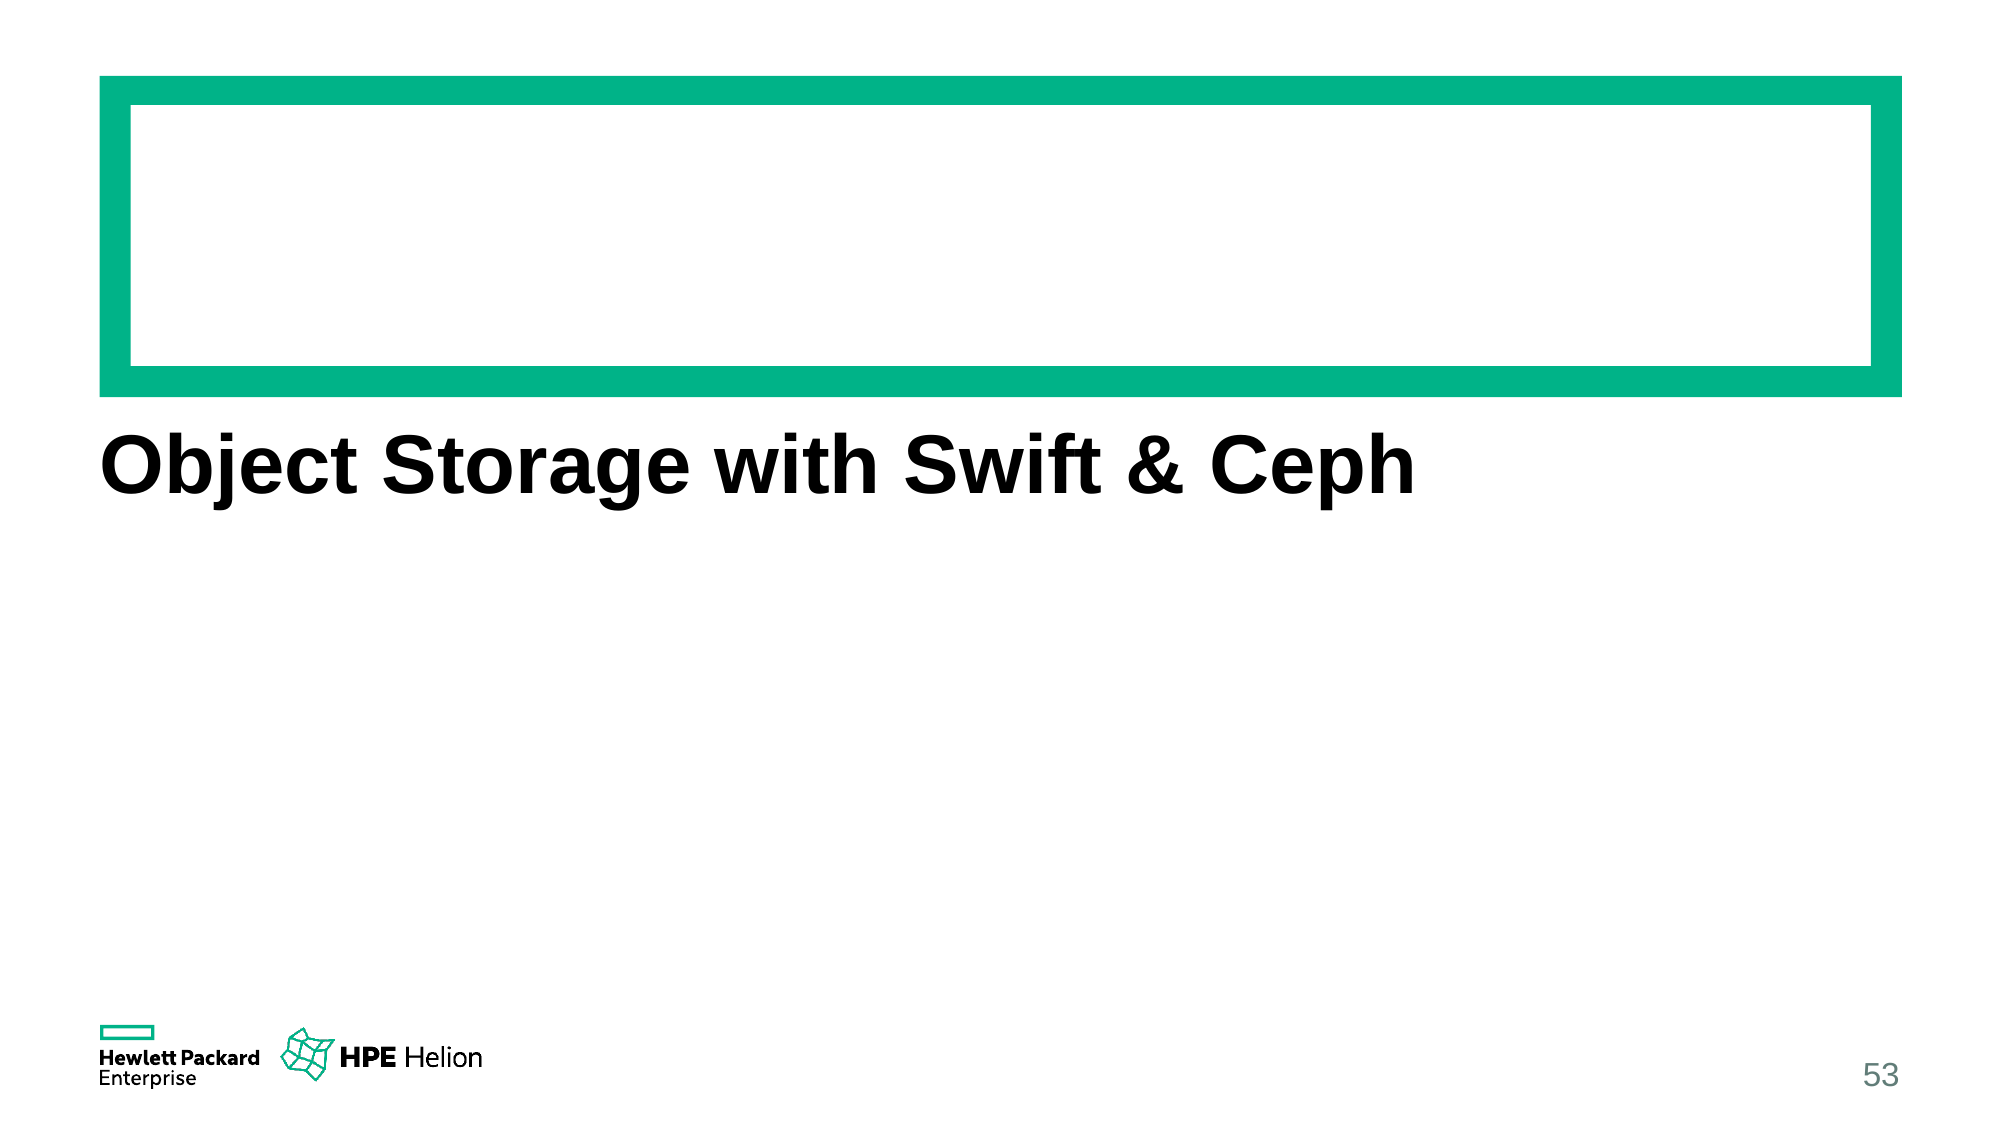

# Object Storage with Swift & Ceph

53